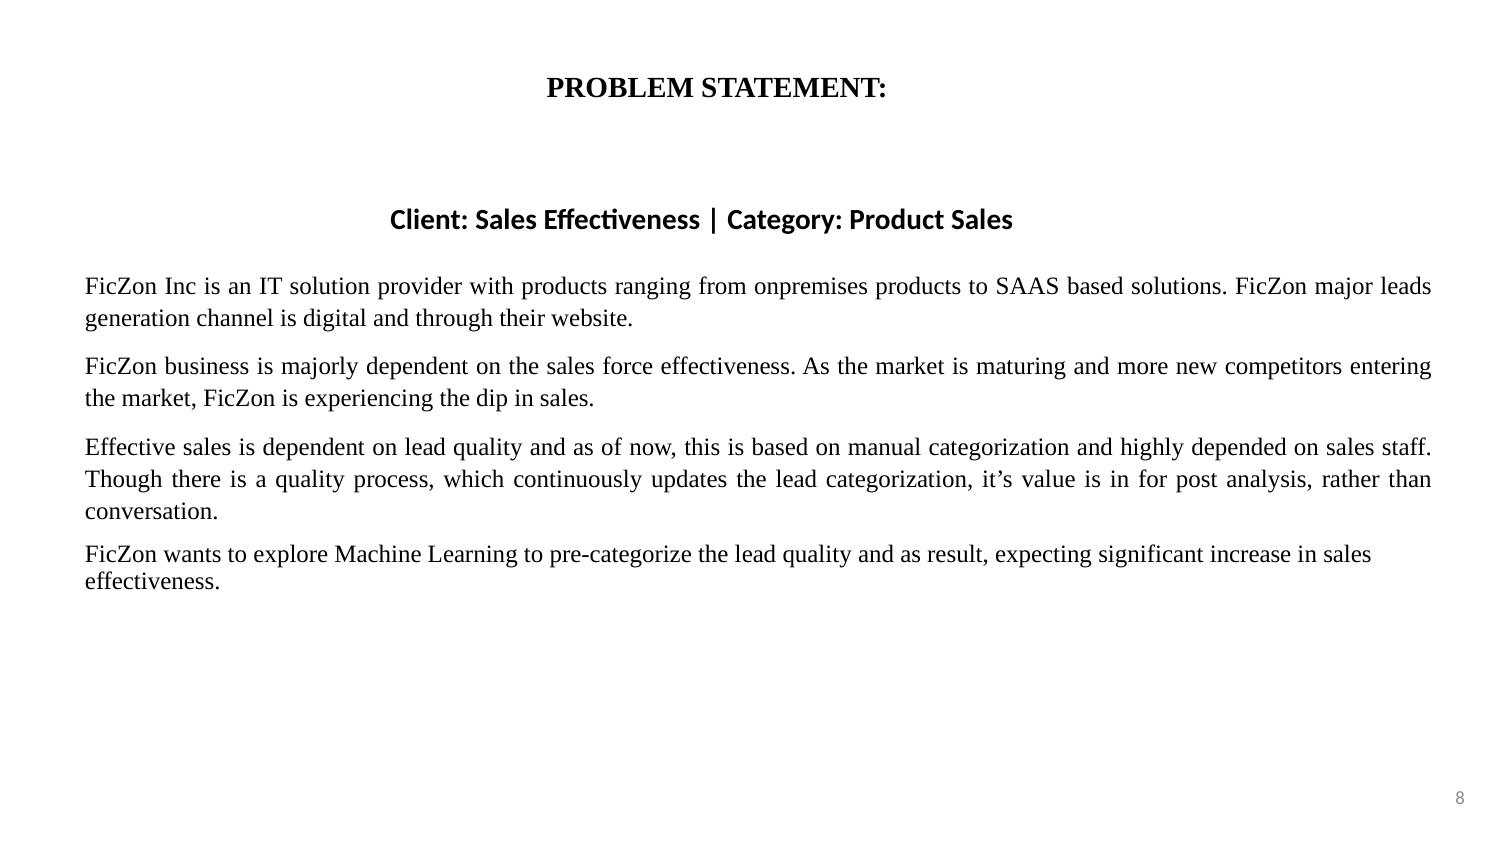

# PROBLEM STATEMENT:
                                               Client: Sales Effectiveness | Category: Product Sales

FicZon Inc is an IT solution provider with products ranging from onpremises products to SAAS based solutions. FicZon major leads generation channel is digital and through their website.
FicZon business is majorly dependent on the sales force effectiveness. As the market is maturing and more new competitors entering the market, FicZon is experiencing the dip in sales.
Effective sales is dependent on lead quality and as of now, this is based on manual categorization and highly depended on sales staff. Though there is a quality process, which continuously updates the lead categorization, it’s value is in for post analysis, rather than conversation.
FicZon wants to explore Machine Learning to pre-categorize the lead quality and as result, expecting significant increase in sales effectiveness.

8